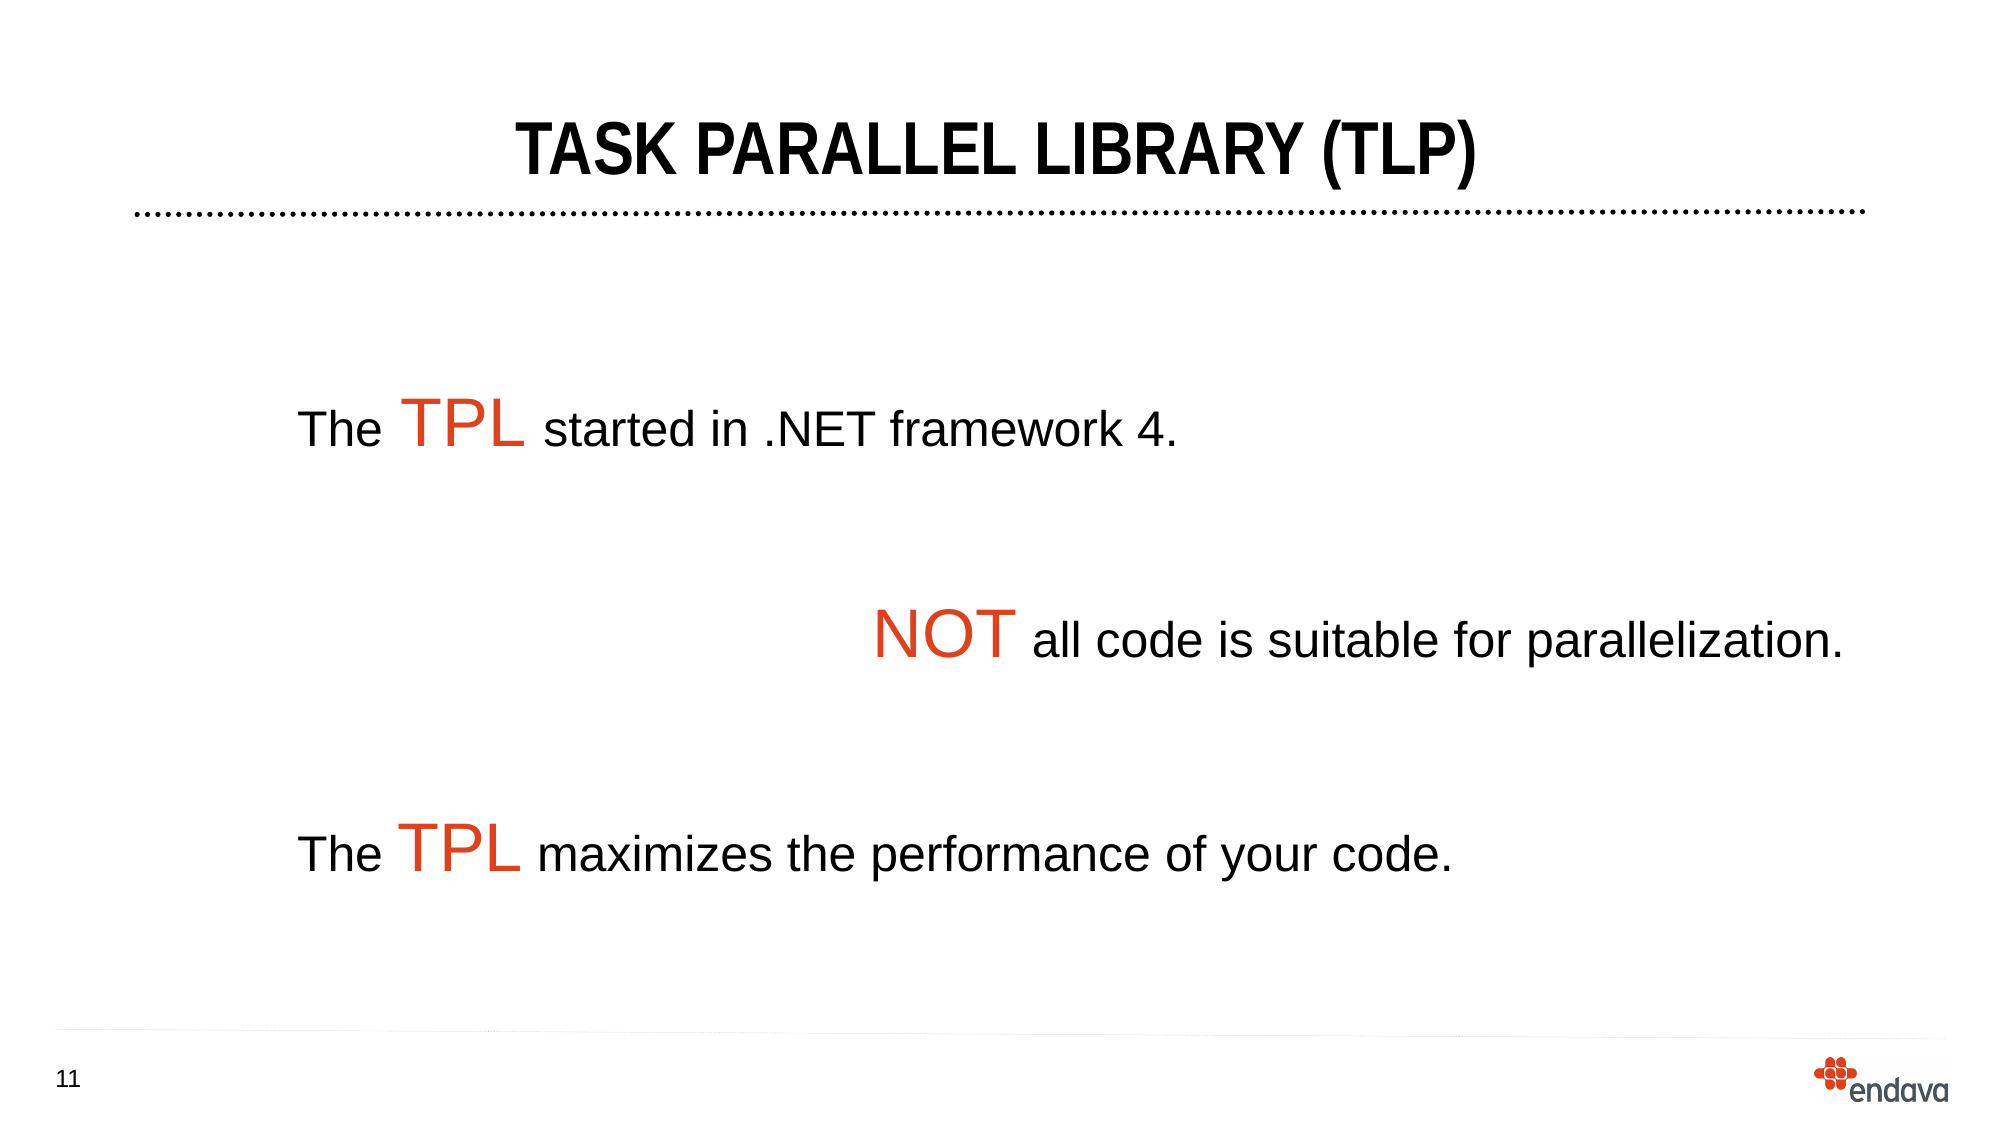

# Task parallel library (TLP)
The TPL started in .NET framework 4.

Not all code is suitable for parallelization.
The TPL maximizes the performance of your code.